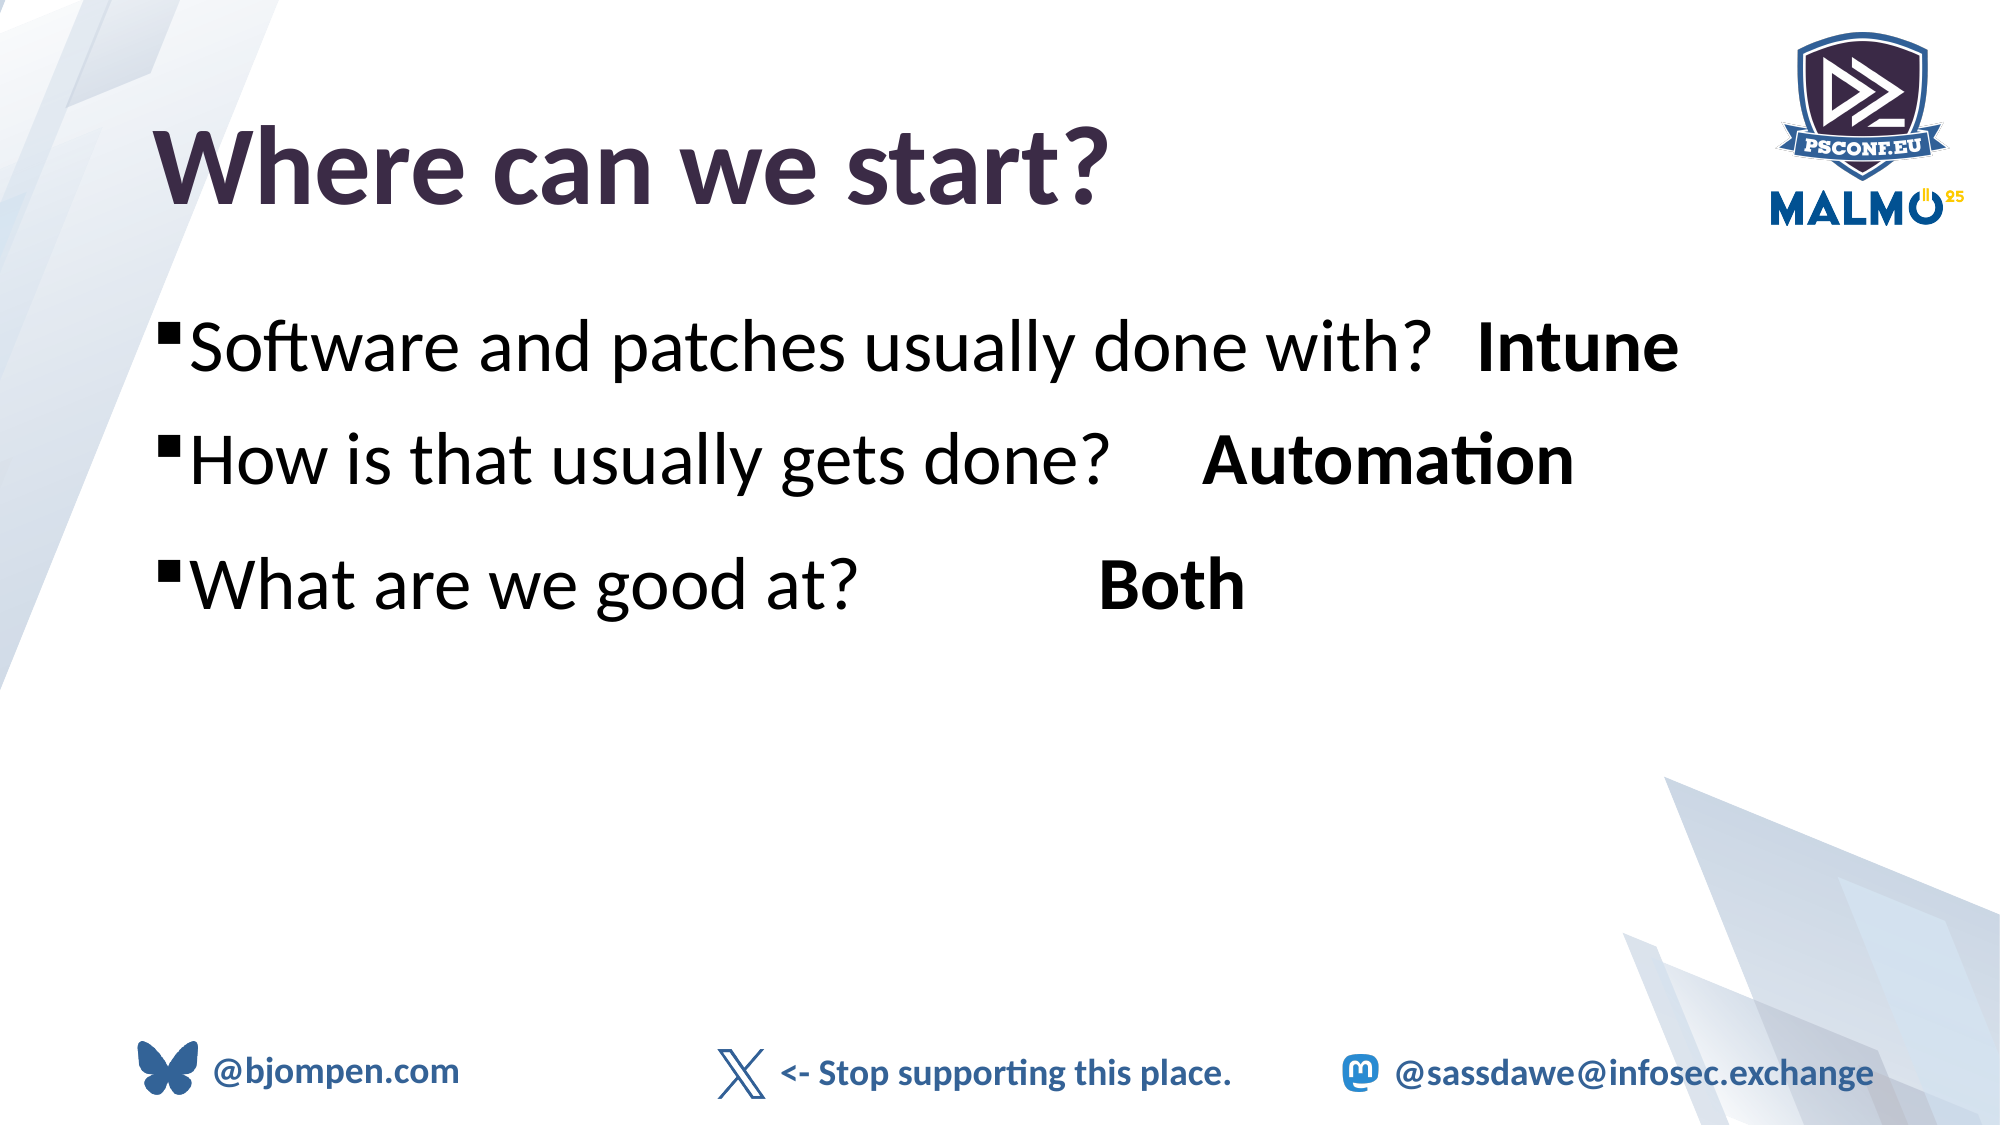

# Where can we start?
Intune
Software and patches usually done with?
Automation
How is that usually gets done?
Both
What are we good at?